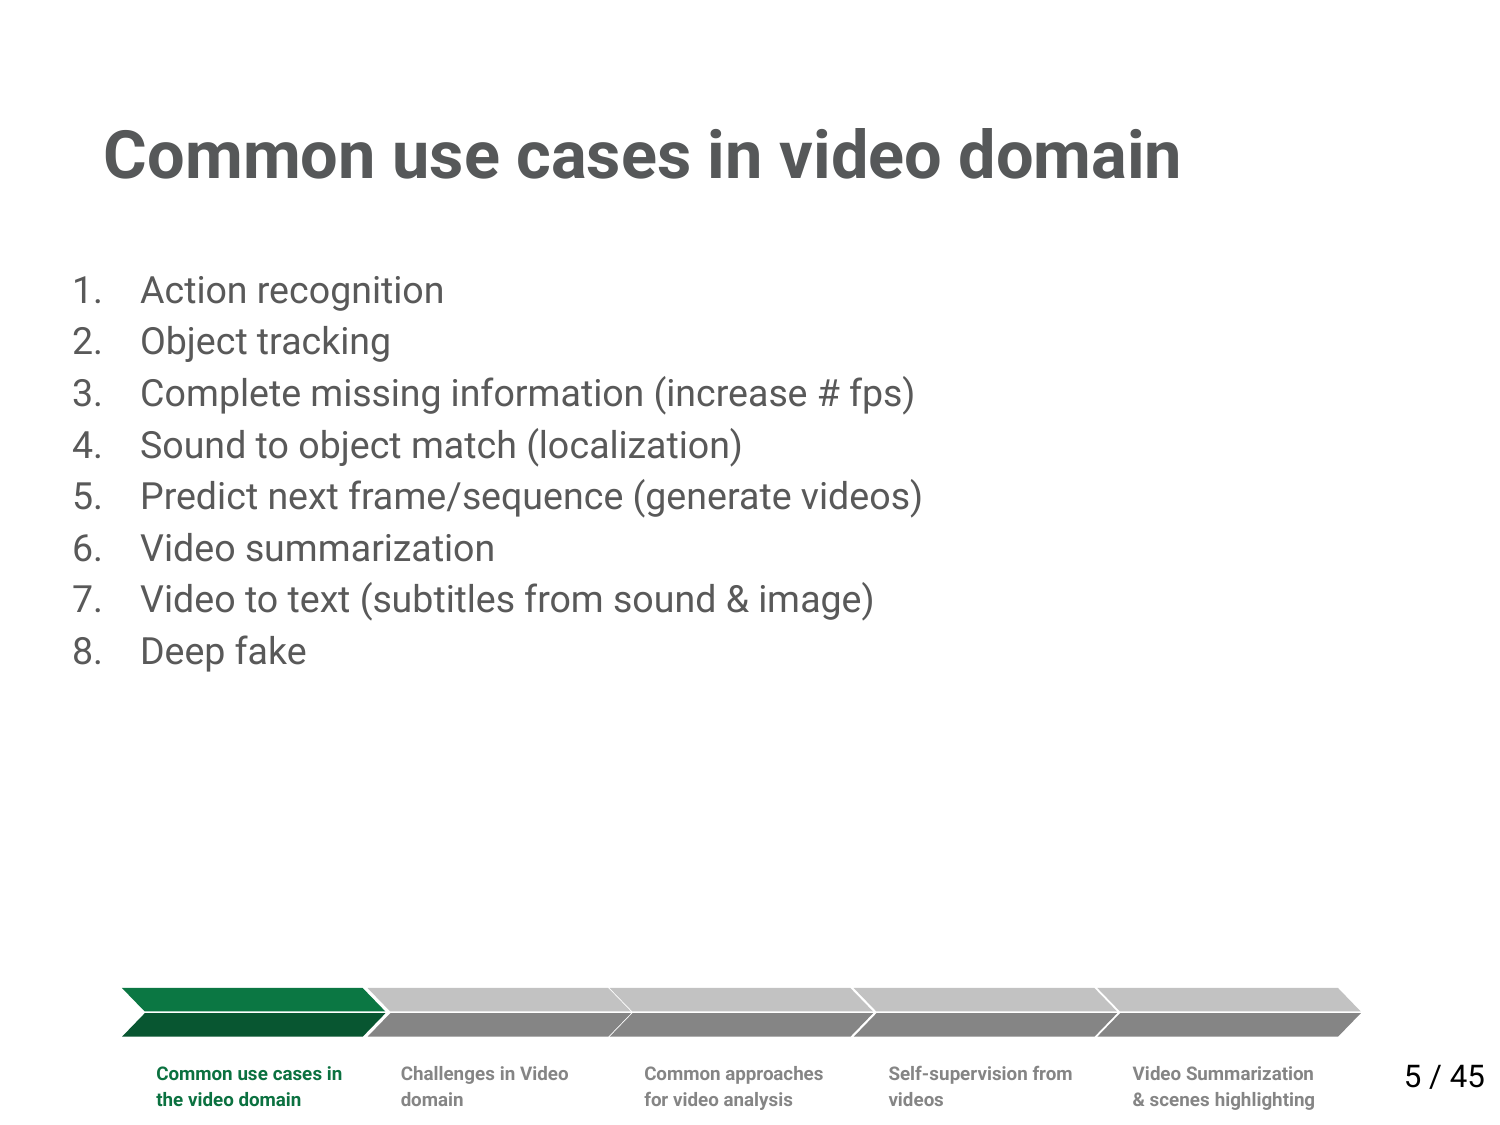

# Common use cases in video domain
Action recognition
Object tracking
Complete missing information (increase # fps)
Sound to object match (localization)
Predict next frame/sequence (generate videos)
Video summarization
Video to text (subtitles from sound & image)
Deep fake

Common use cases in the video domain

Common approaches for video analysis

Self-supervision from videos

Video Summarization & scenes highlighting
5 / 45
Challenges in Video domain